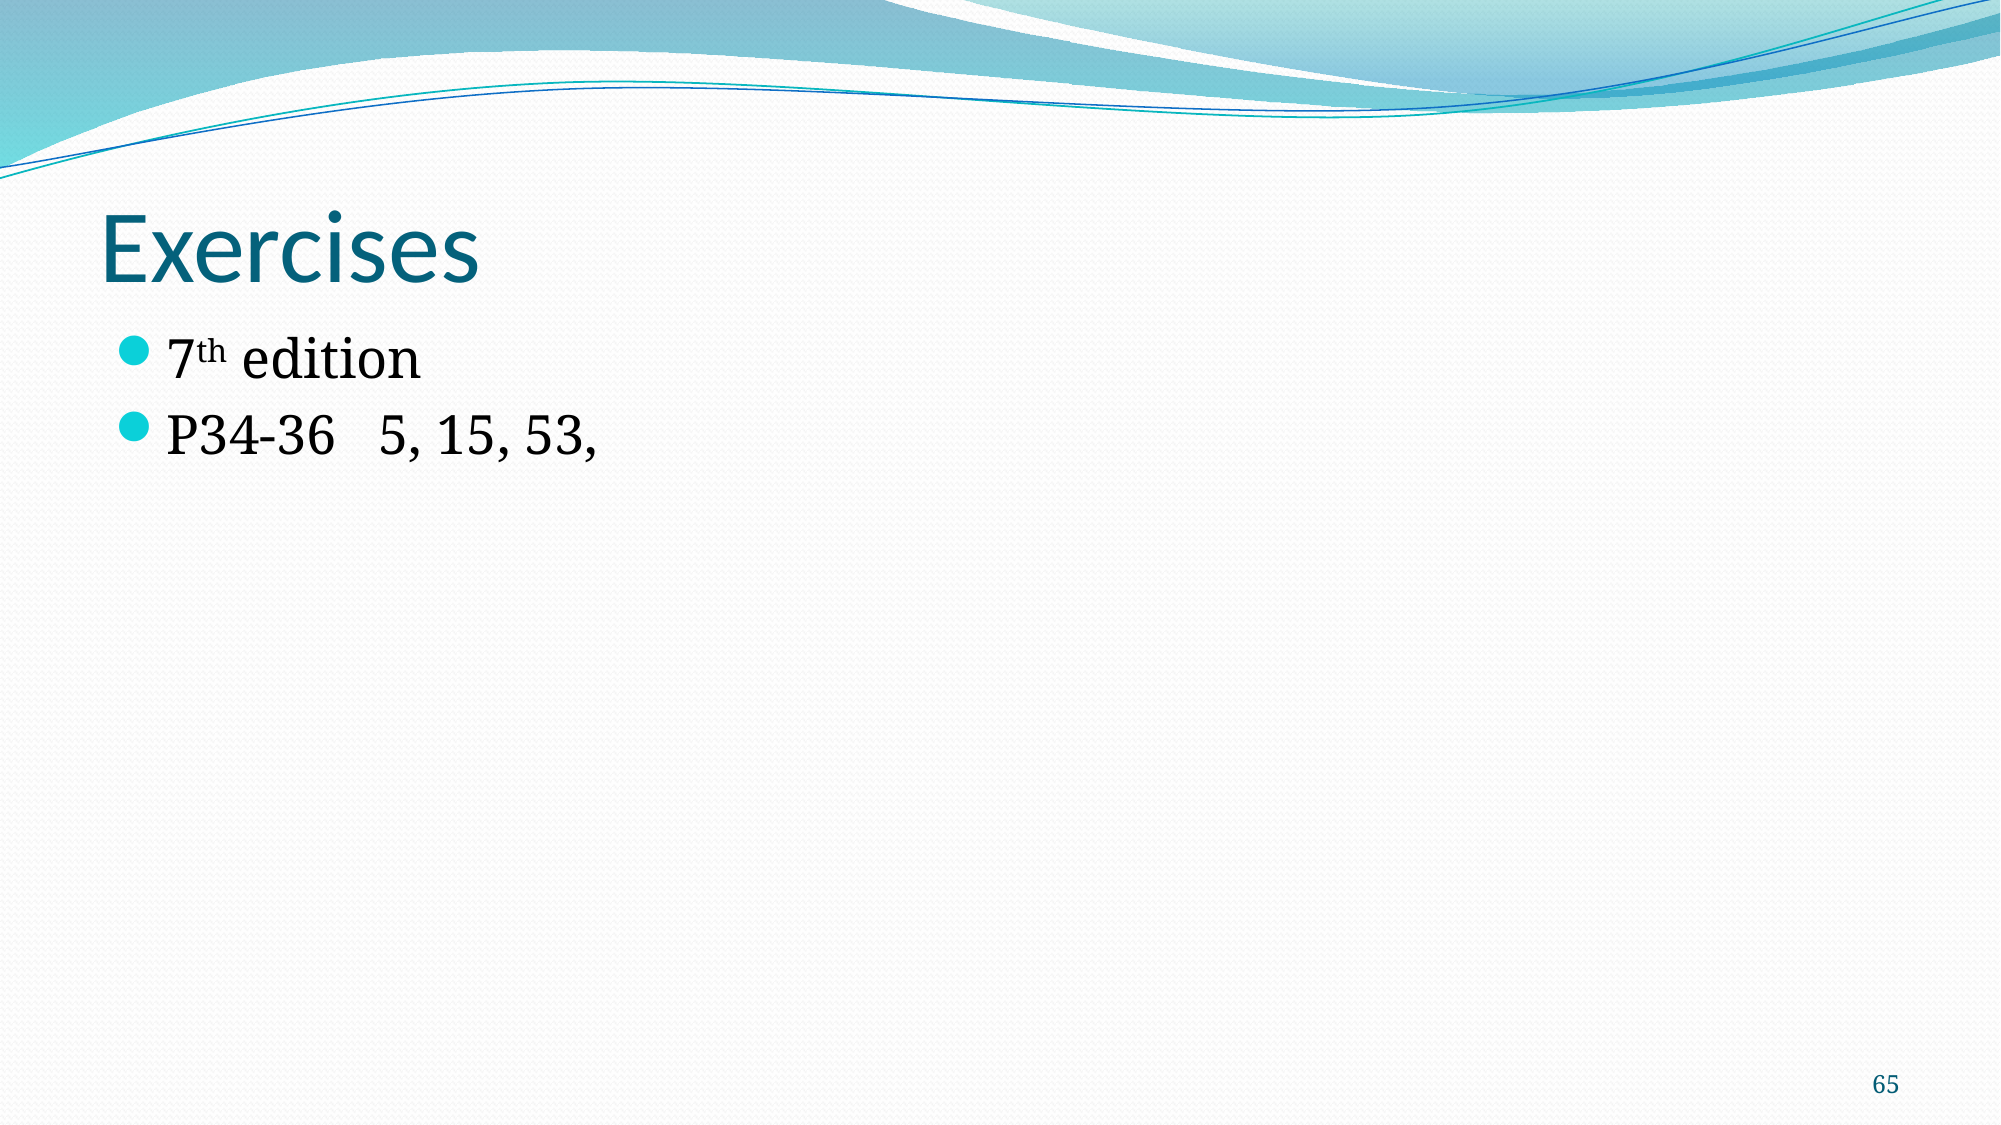

# Exercises
7th edition
P34-36   5, 15, 53,
65